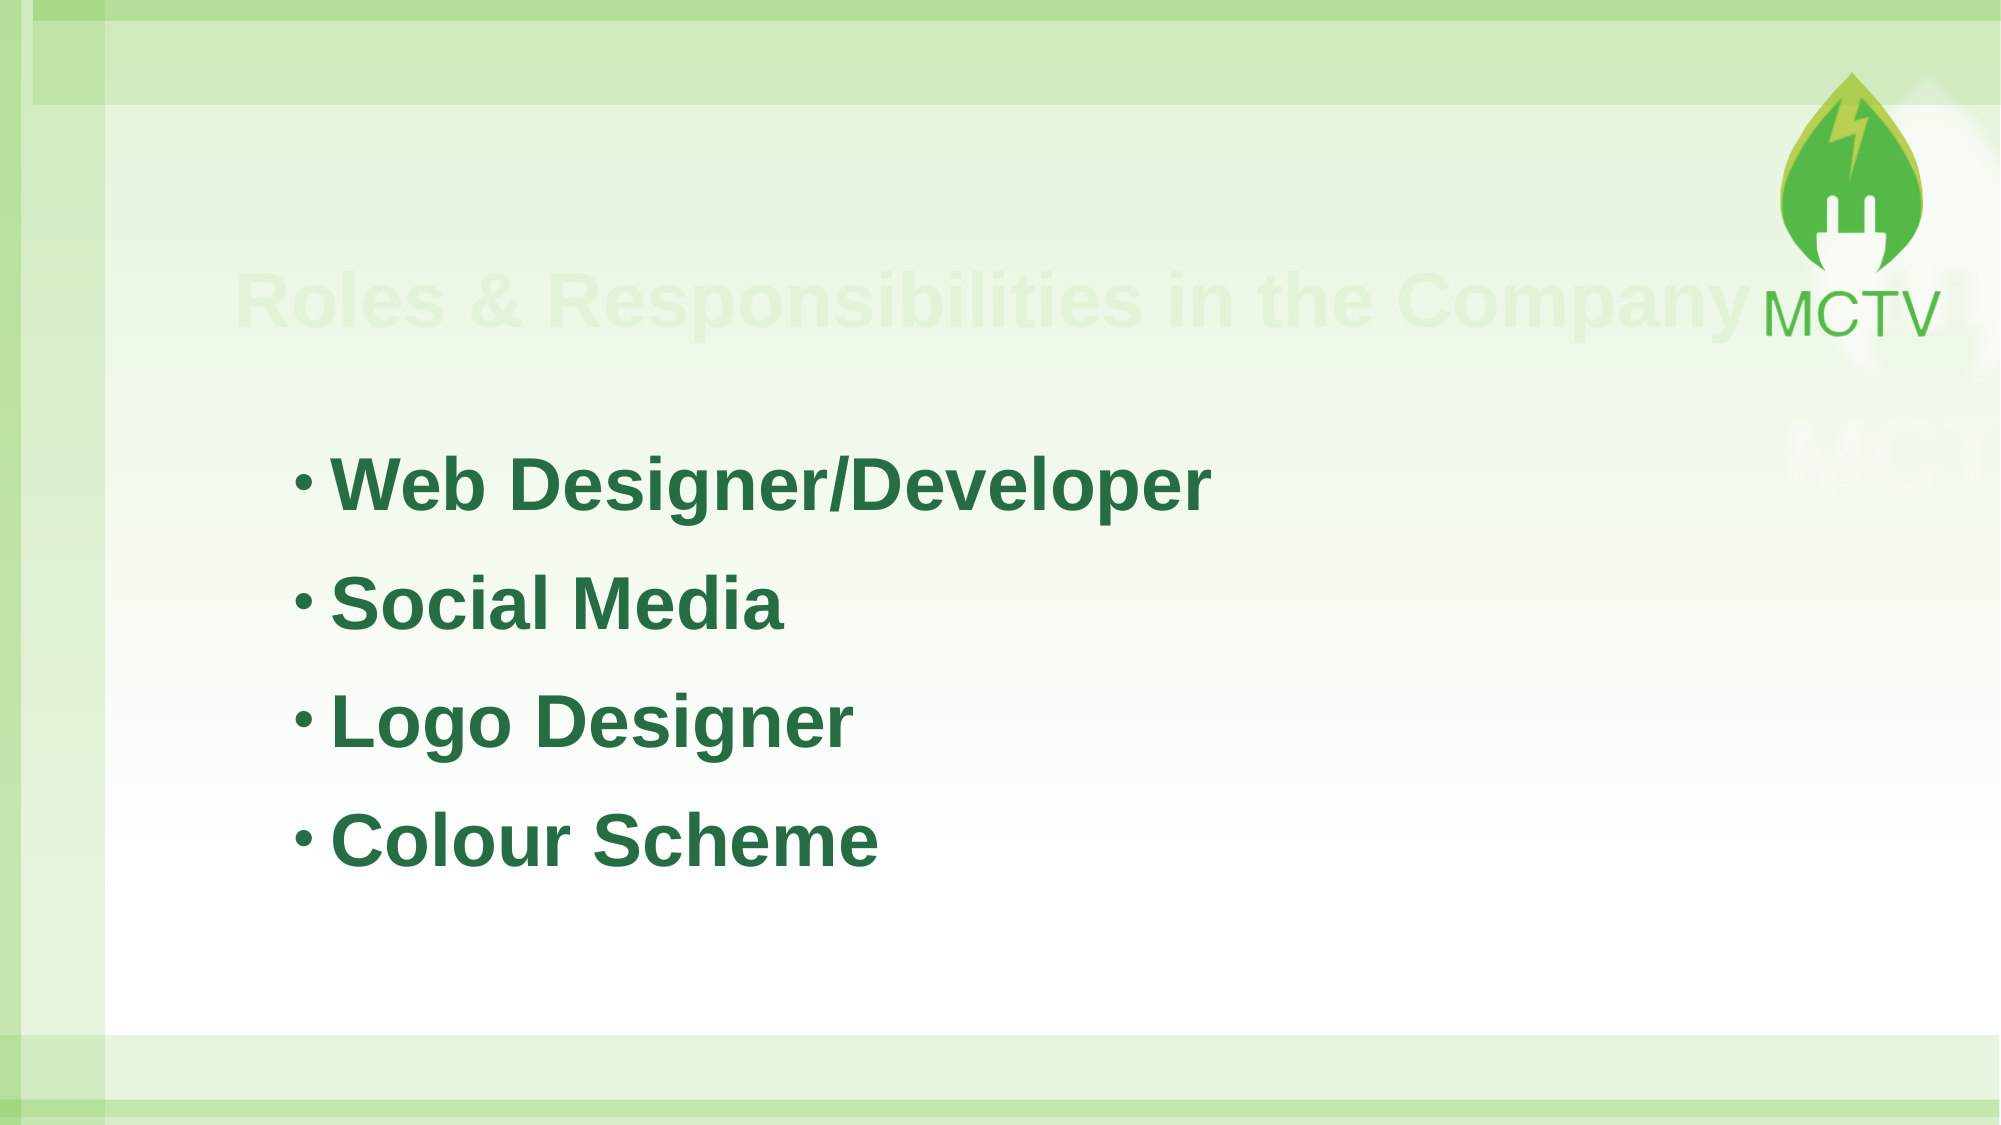

# Roles & Responsibilities in the Company
Web Designer/Developer
Social Media
Logo Designer
Colour Scheme